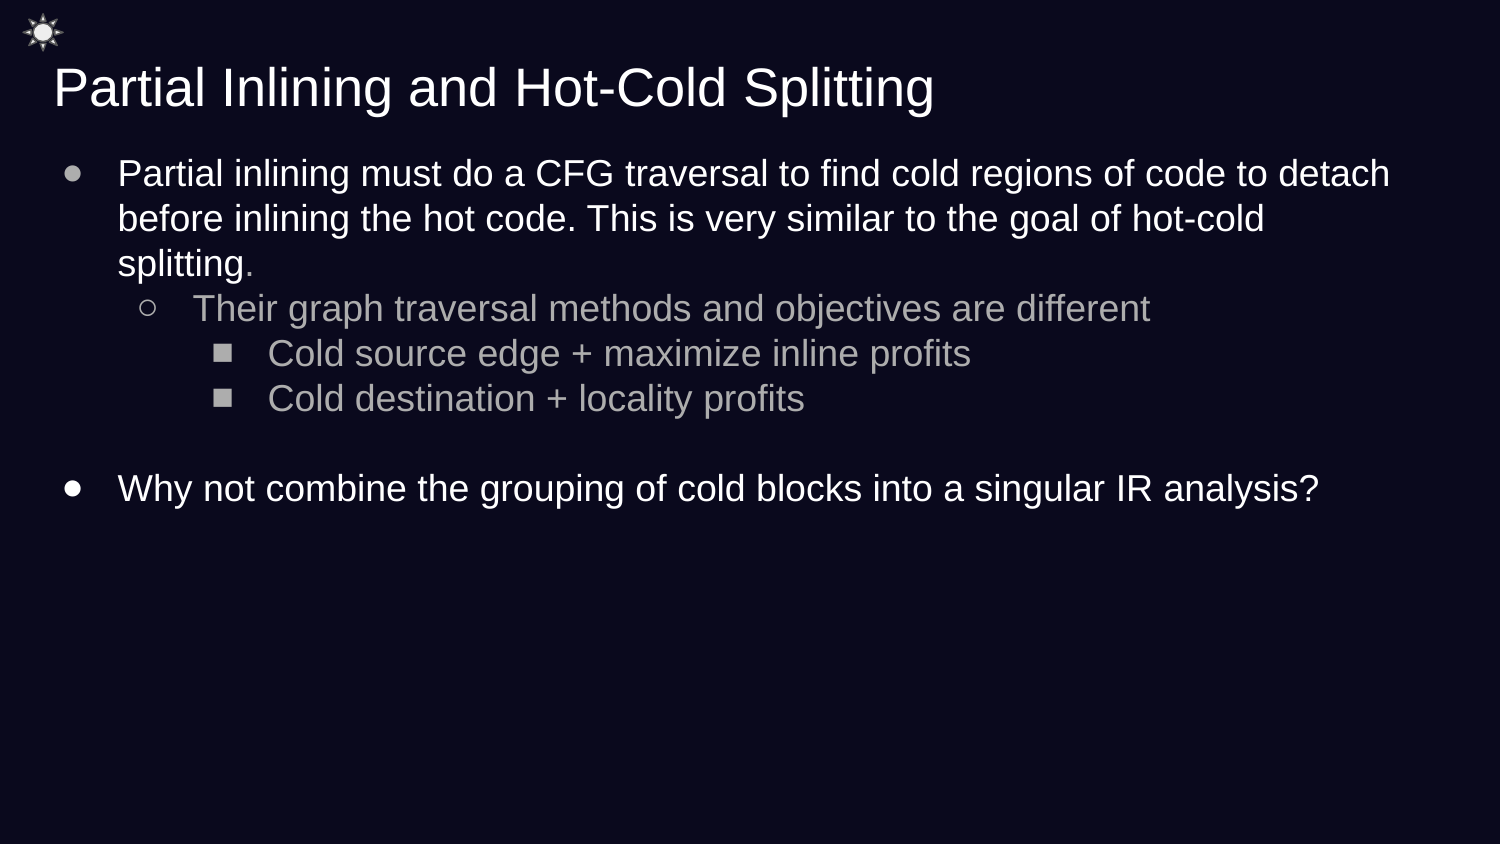

Partial Inlining and Hot-Cold Splitting
Partial inlining must do a CFG traversal to find cold regions of code to detach before inlining the hot code. This is very similar to the goal of hot-cold splitting.
Their graph traversal methods and objectives are different
Cold source edge + maximize inline profits
Cold destination + locality profits

Why not combine the grouping of cold blocks into a singular IR analysis?